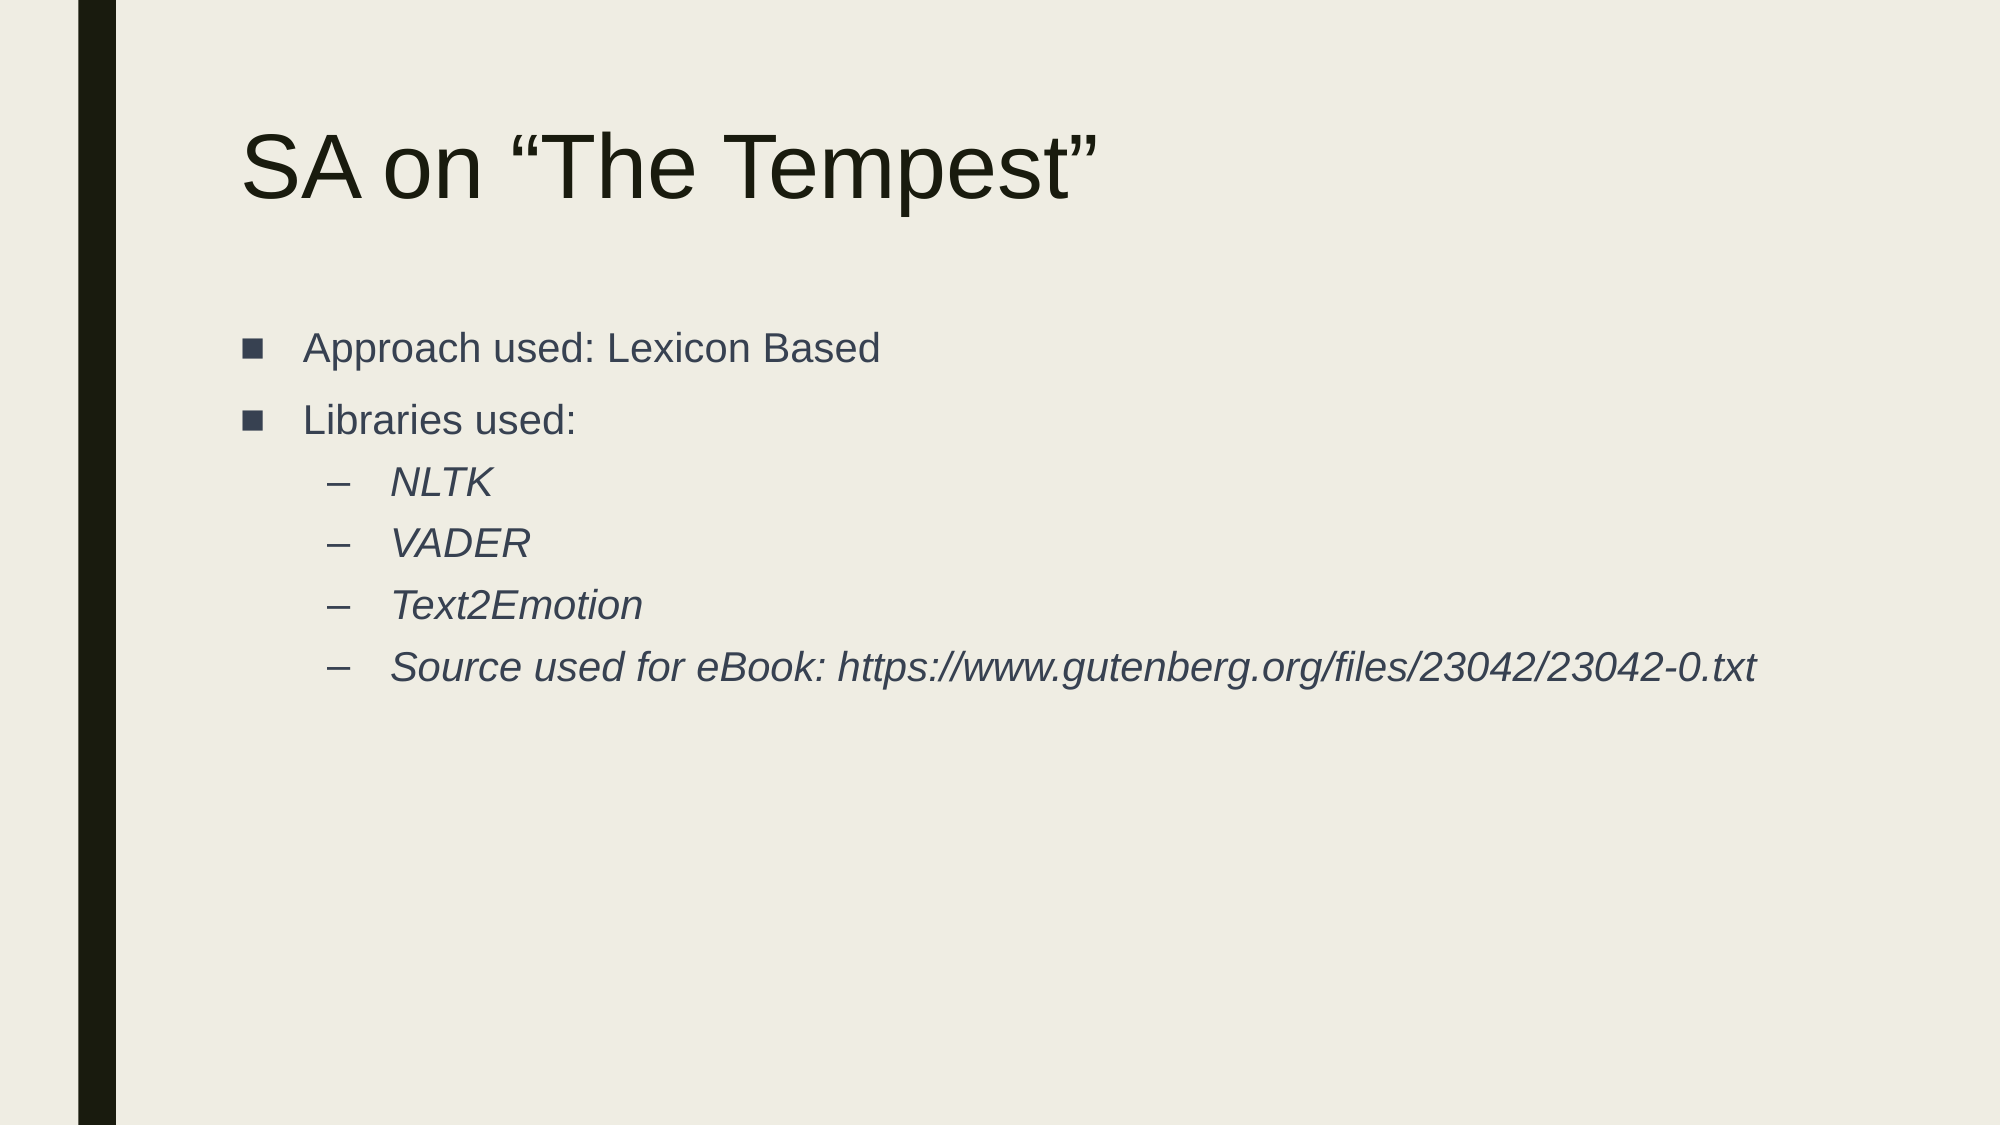

# SA on “The Tempest”
Approach used: Lexicon Based
Libraries used:
NLTK
VADER
Text2Emotion
Source used for eBook: https://www.gutenberg.org/files/23042/23042-0.txt